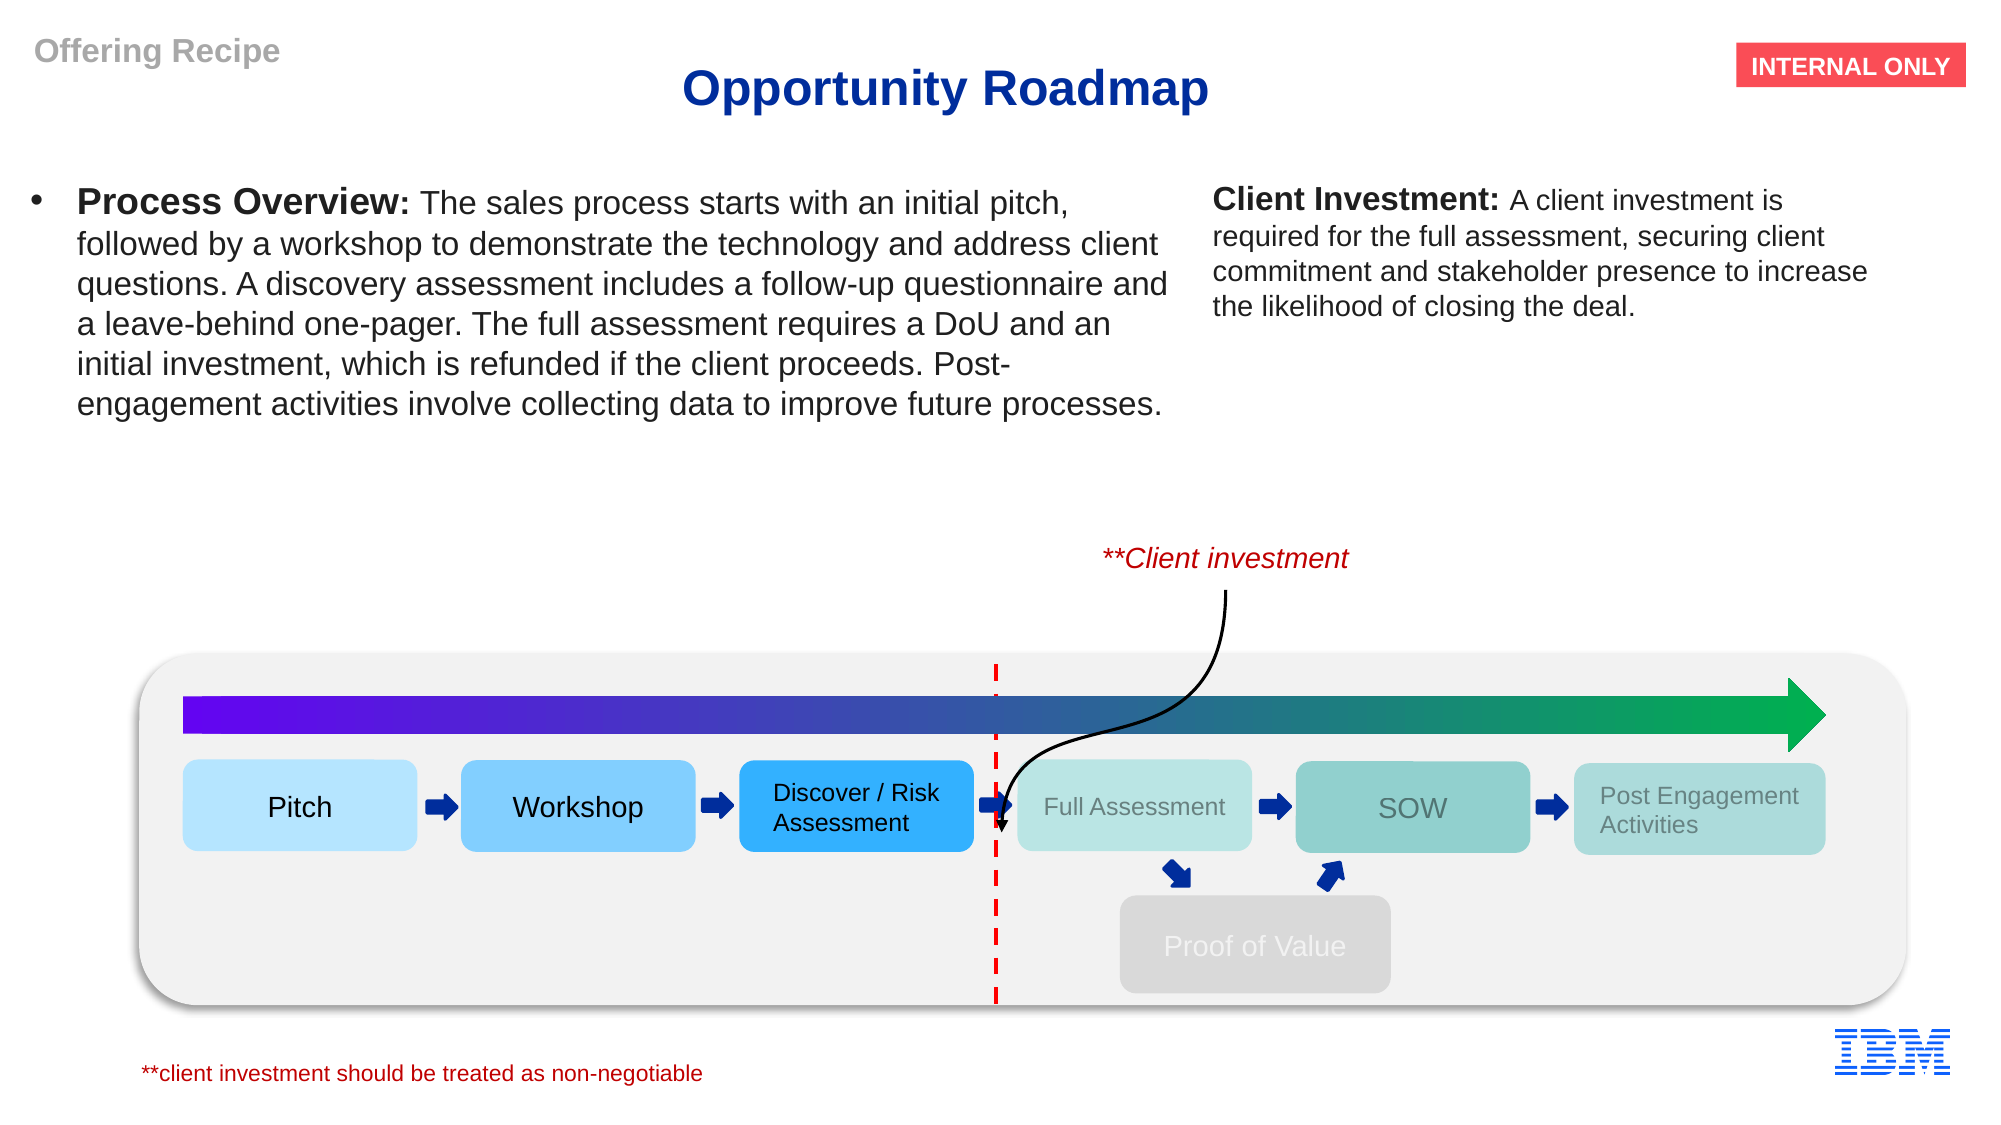

Offering Recipe
INTERNAL ONLY
# Opportunity Roadmap
Client Investment: A client investment is required for the full assessment, securing client commitment and stakeholder presence to increase the likelihood of closing the deal.

Process Overview: The sales process starts with an initial pitch, followed by a workshop to demonstrate the technology and address client questions. A discovery assessment includes a follow-up questionnaire and a leave-behind one-pager. The full assessment requires a DoU and an initial investment, which is refunded if the client proceeds. Post-engagement activities involve collecting data to improve future processes.

**Client investment

Pitch
Full Assessment
Workshop
Discover / Risk Assessment
SOW
Post Engagement Activities

Proof of Value

**client investment should be treated as non-negotiable